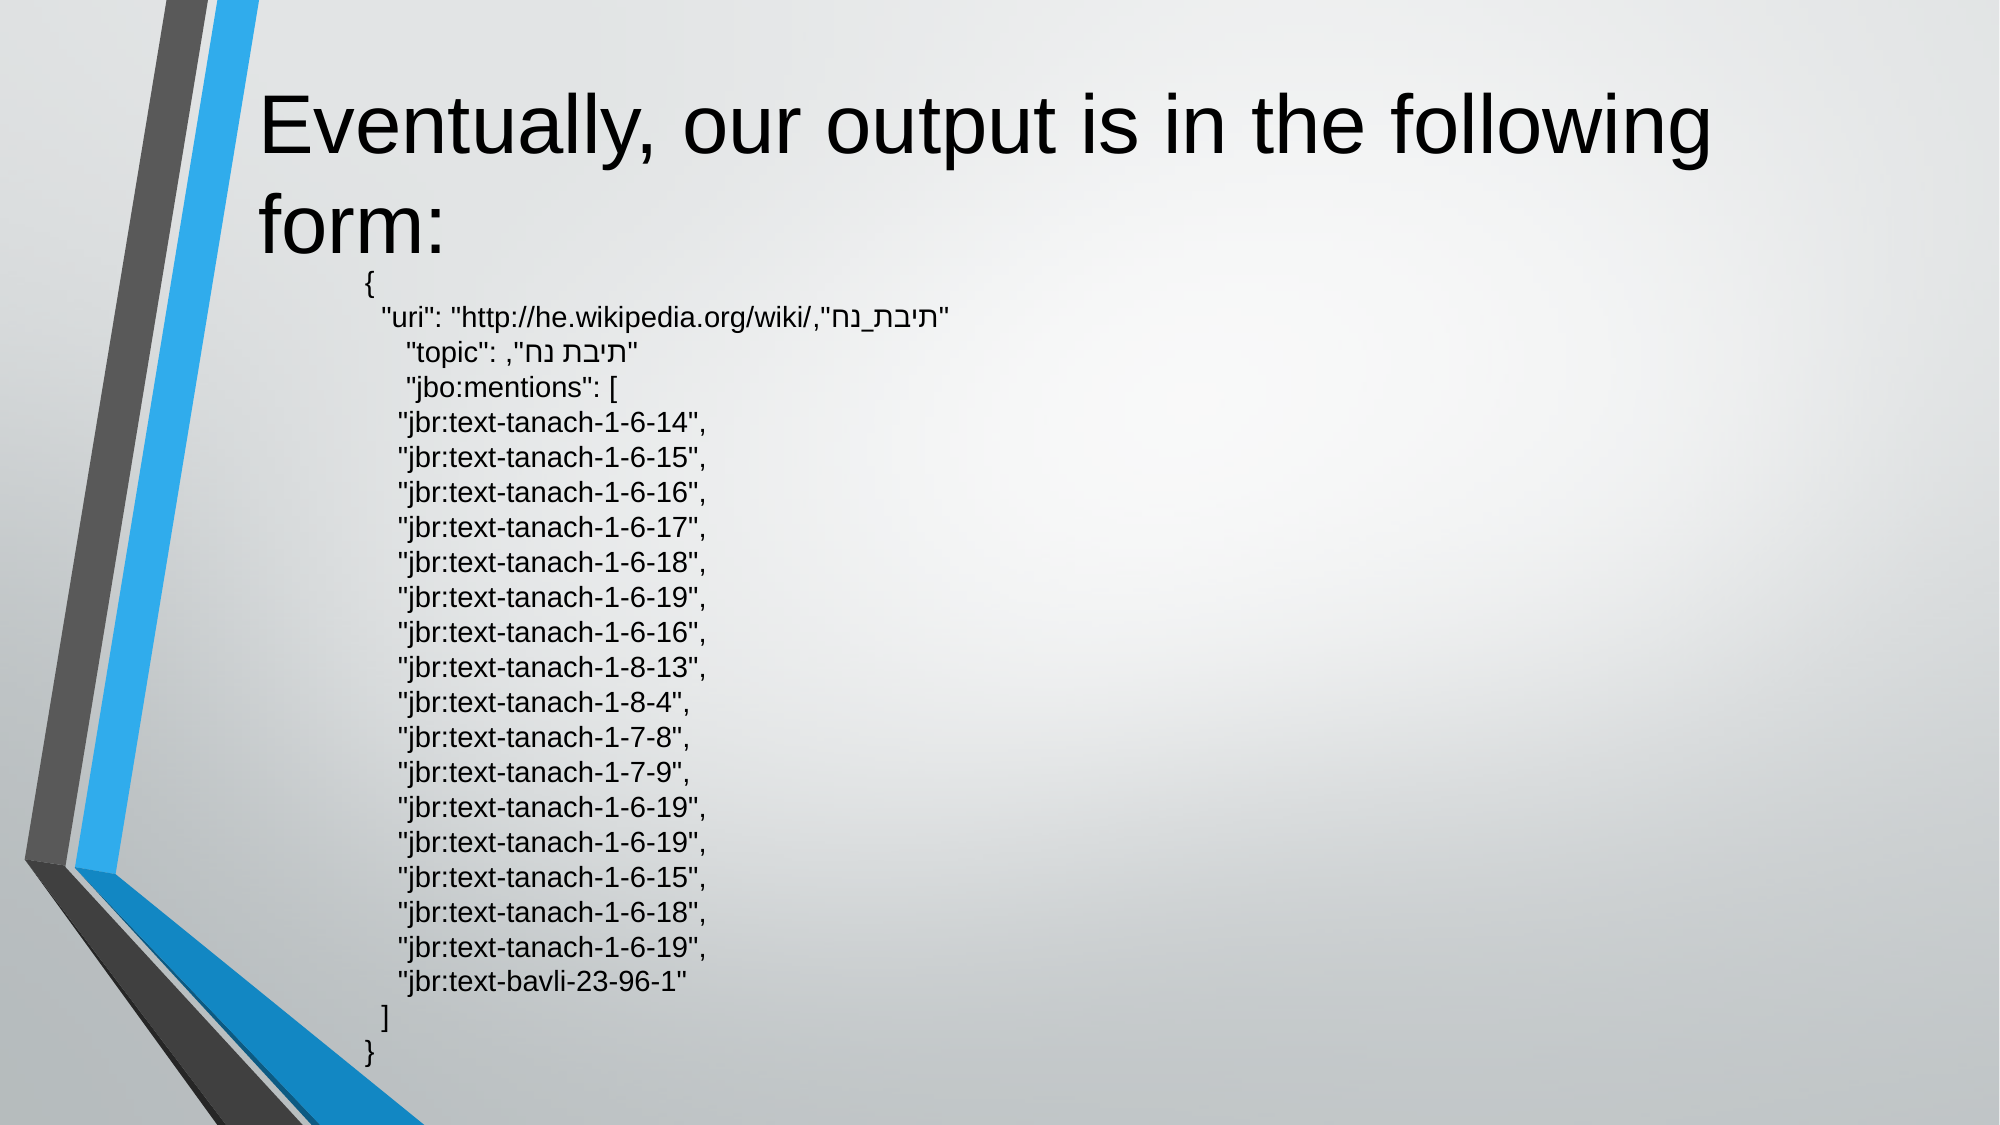

# Eventually, our output is in the following form:
{
  "uri": "http://he.wikipedia.org/wiki/,"תיבת_נח"
     "topic": ,"תיבת נח"
     "jbo:mentions": [
    "jbr:text-tanach-1-6-14",
    "jbr:text-tanach-1-6-15",
    "jbr:text-tanach-1-6-16",
    "jbr:text-tanach-1-6-17",
    "jbr:text-tanach-1-6-18",
    "jbr:text-tanach-1-6-19",
    "jbr:text-tanach-1-6-16",
    "jbr:text-tanach-1-8-13",
    "jbr:text-tanach-1-8-4",
    "jbr:text-tanach-1-7-8",
    "jbr:text-tanach-1-7-9",
    "jbr:text-tanach-1-6-19",
    "jbr:text-tanach-1-6-19",
    "jbr:text-tanach-1-6-15",
    "jbr:text-tanach-1-6-18",
    "jbr:text-tanach-1-6-19",
    "jbr:text-bavli-23-96-1"
  ]
}